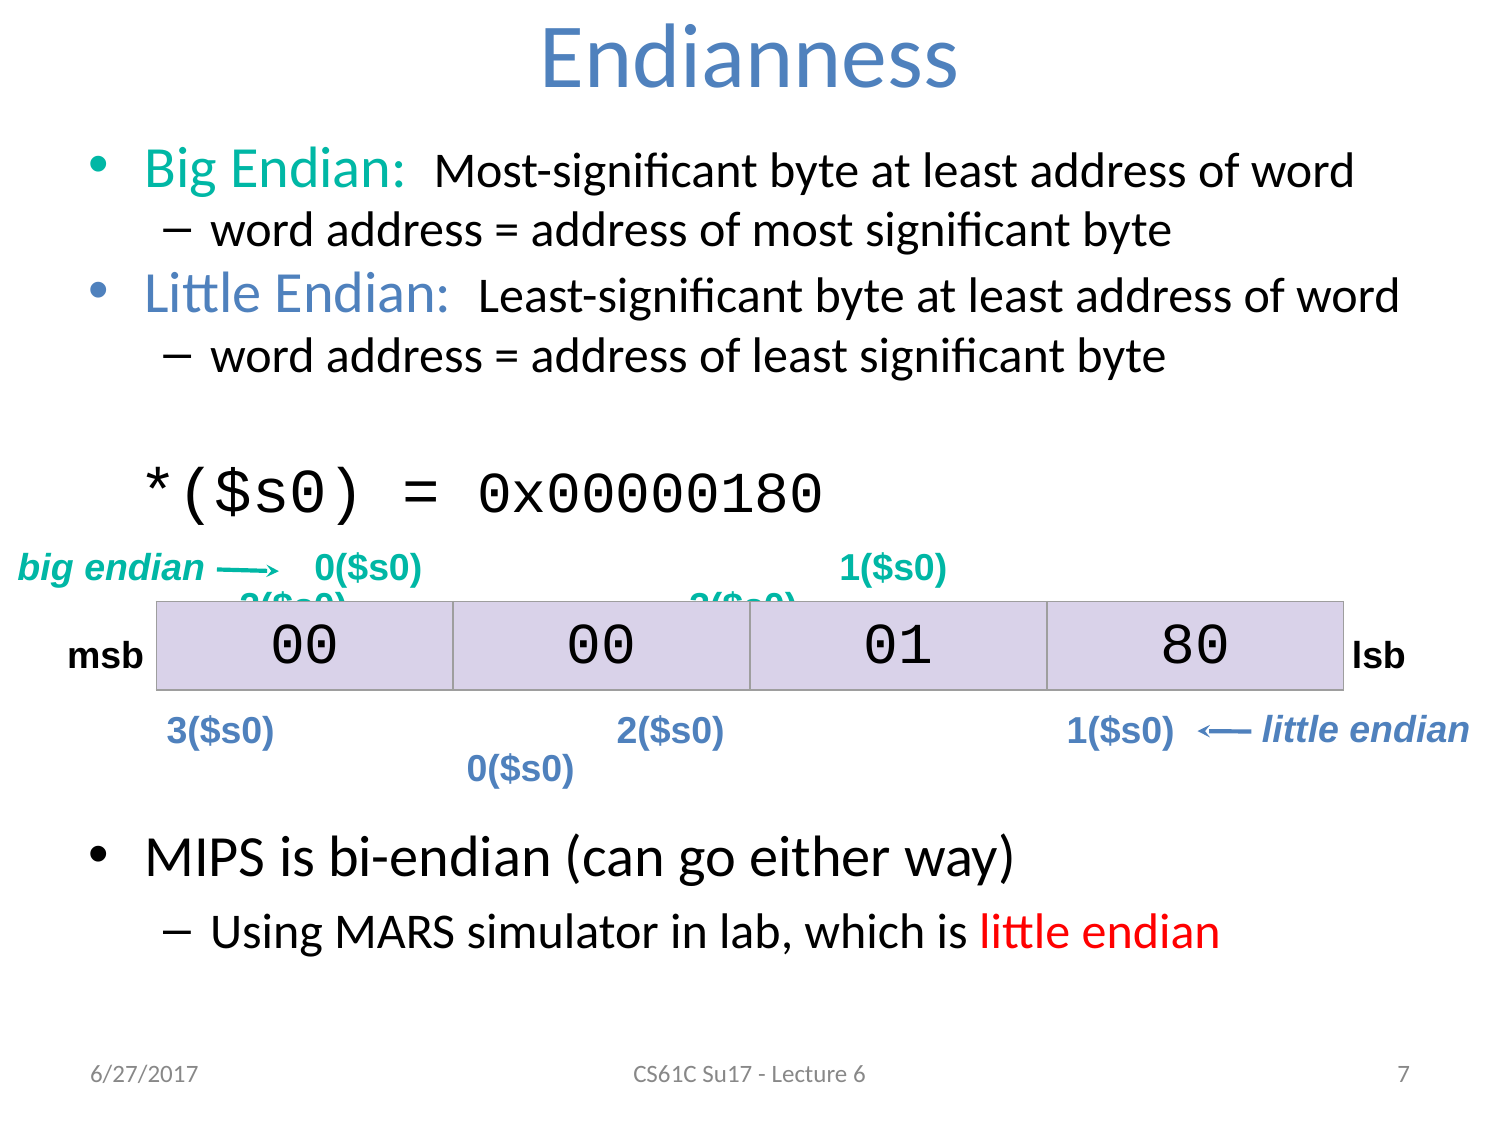

# Endianness
Big Endian:  Most-significant byte at least address of word
word address = address of most significant byte
Little Endian:  Least-significant byte at least address of word
word address = address of least significant byte

*($s0) = 0x00000180
big endian
0($s0)			1($s0)			2($s0)			3($s0)
| 00 | 00 | 01 | 80 |
| --- | --- | --- | --- |
lsb
msb
little endian
3($s0)			2($s0)			1($s0)			0($s0)
MIPS is bi-endian (can go either way)
Using MARS simulator in lab, which is little endian
6/27/2017
CS61C Su17 - Lecture 6
7